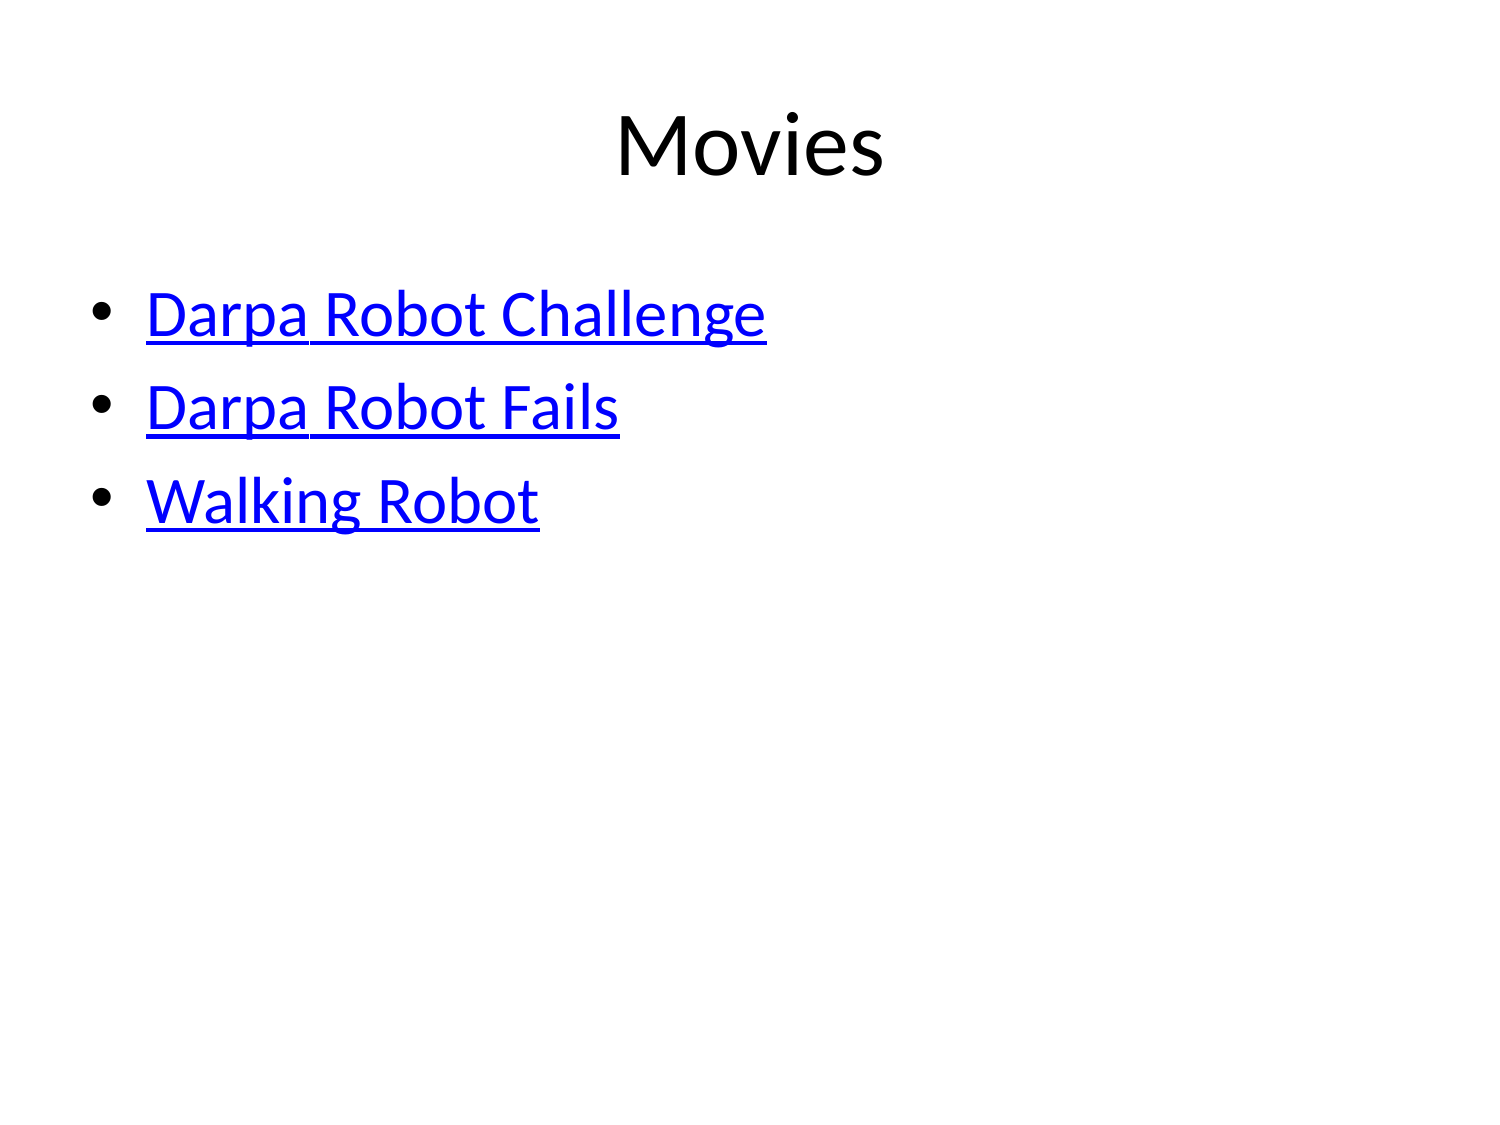

# Movies
Darpa Robot Challenge
Darpa Robot Fails
Walking Robot